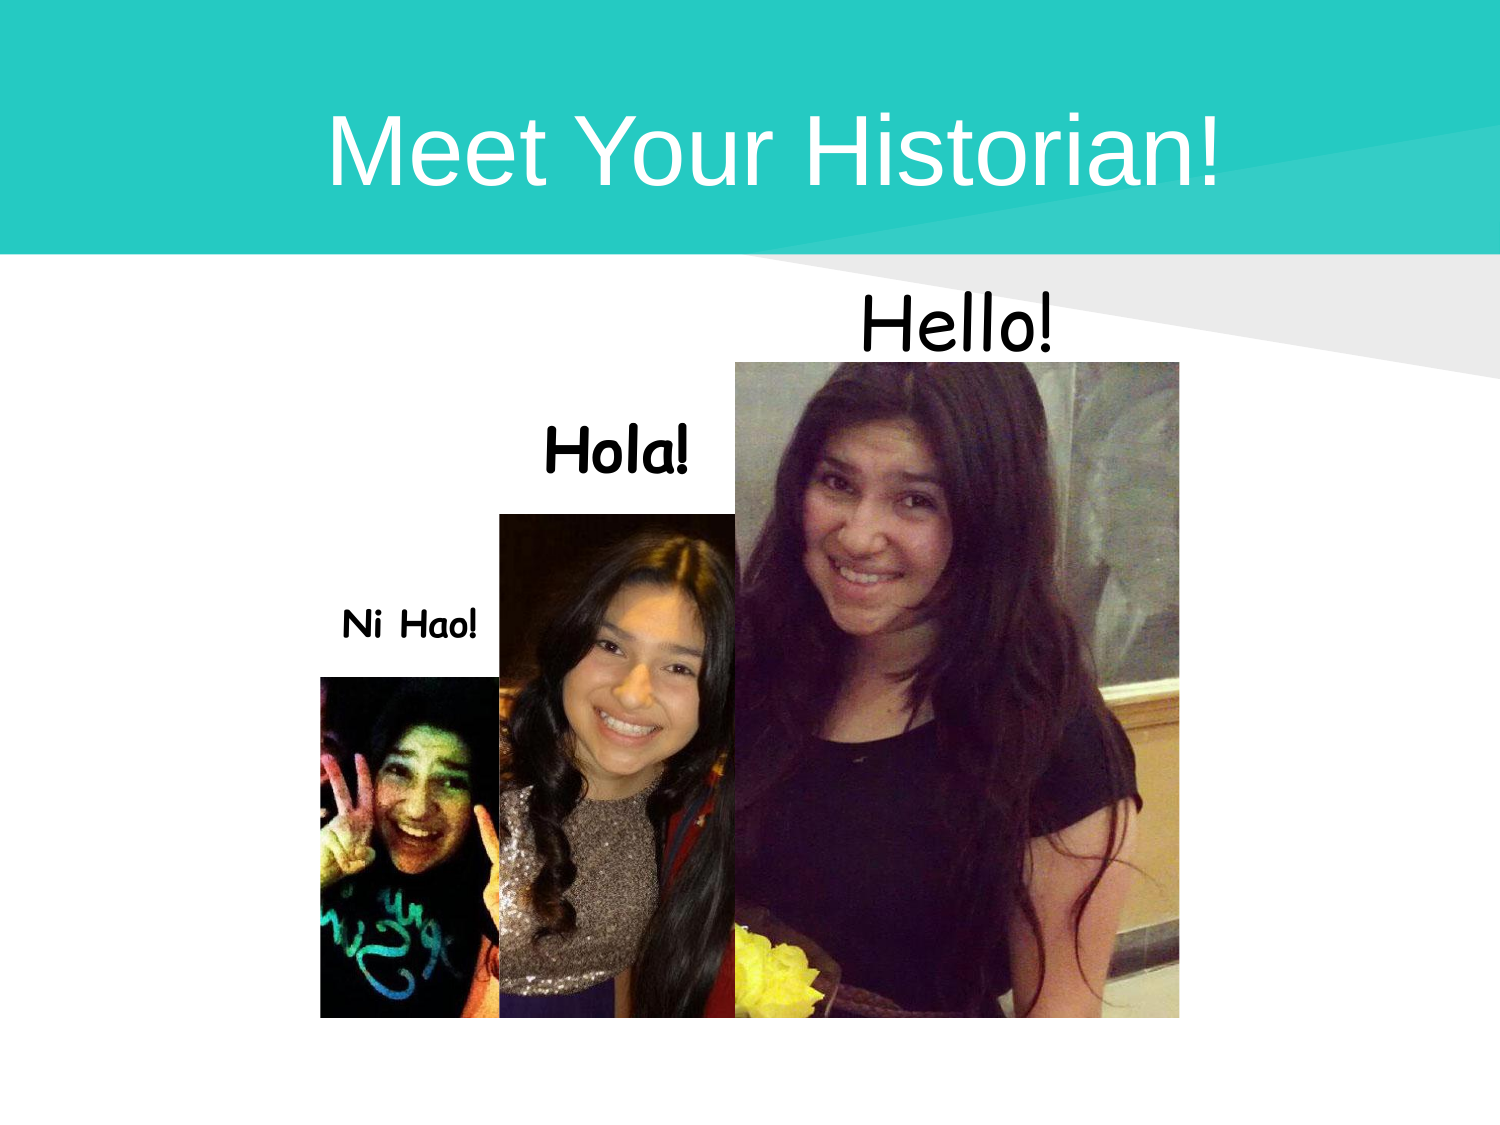

# Meet Your Historian!
Hello!

Hola!

Ni Hao!